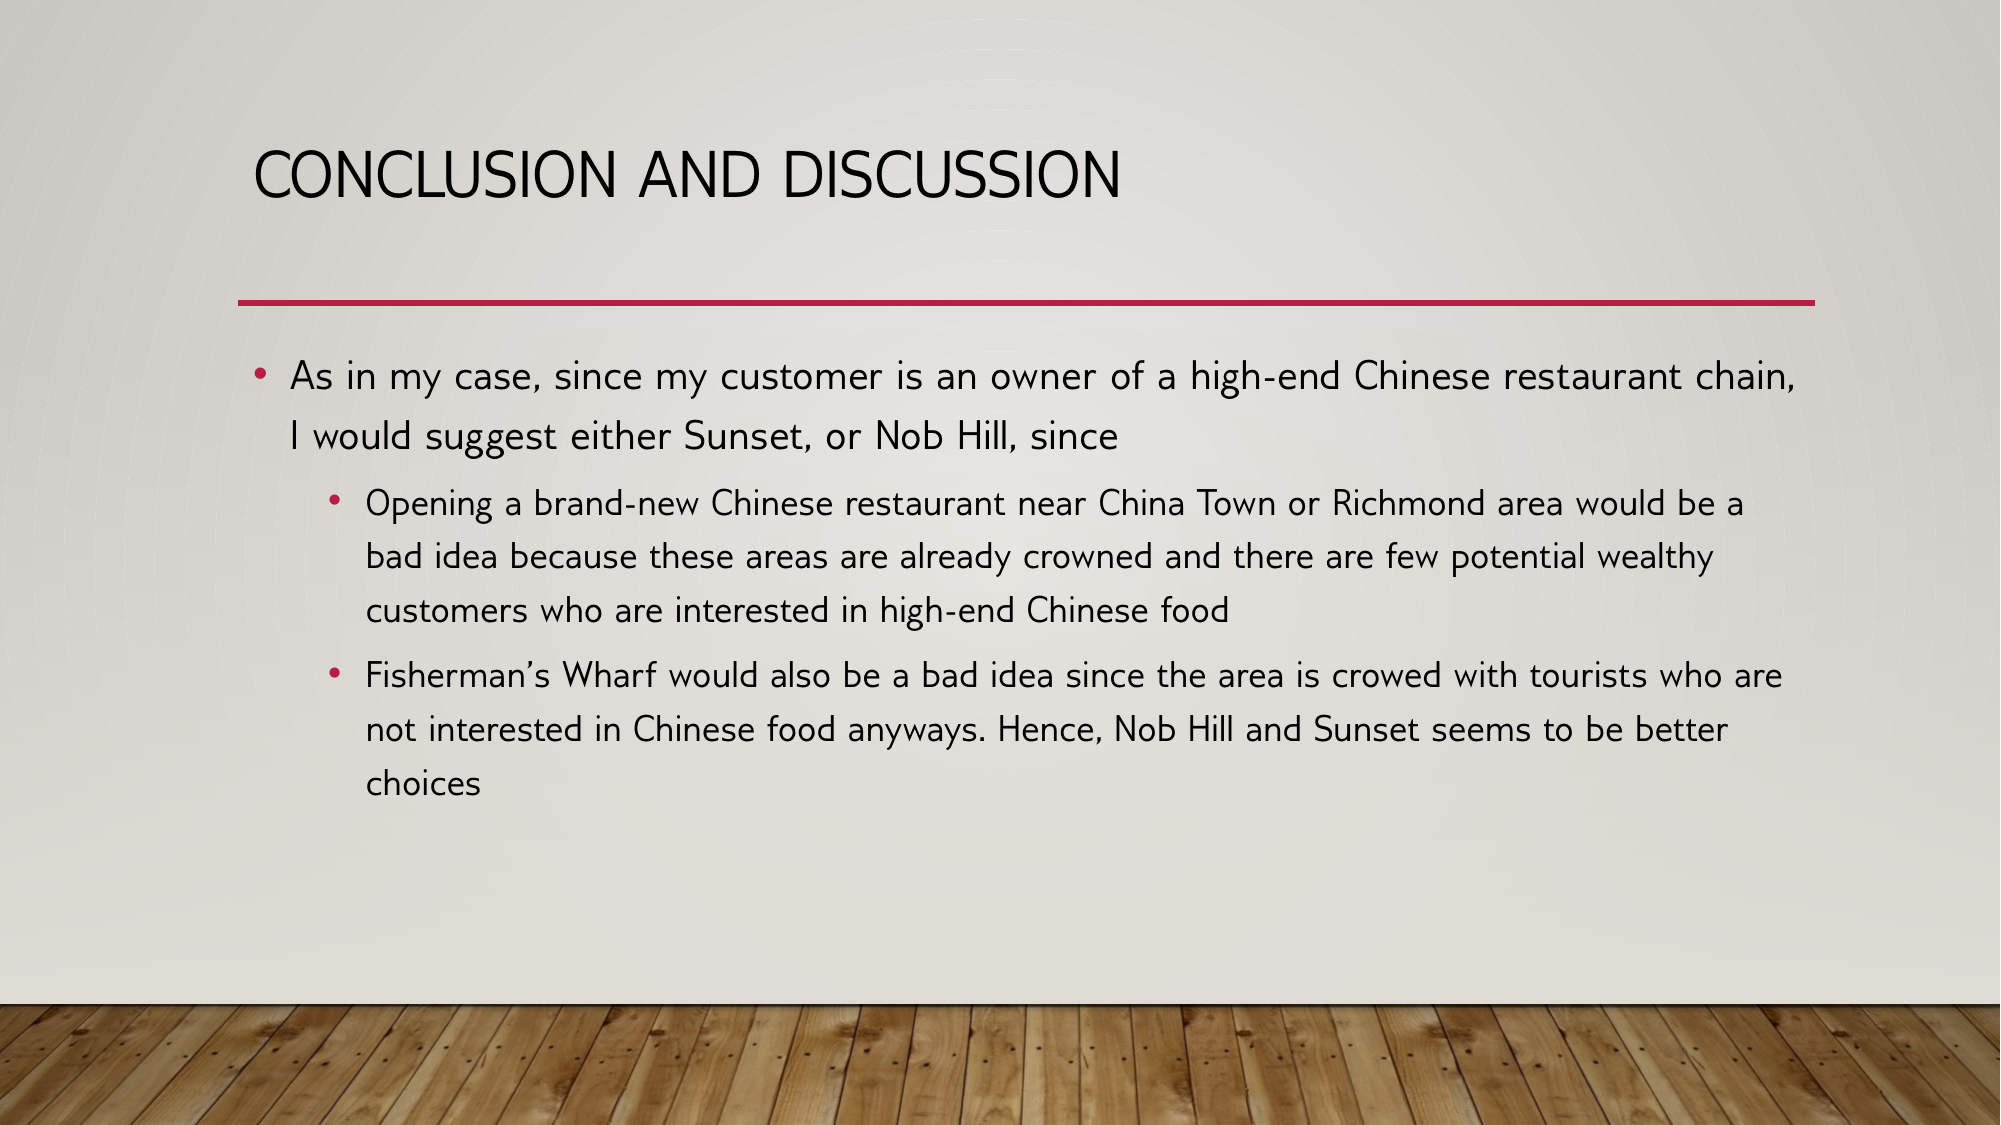

# Conclusion and discussion
As in my case, since my customer is an owner of a high-end Chinese restaurant chain, I would suggest either Sunset, or Nob Hill, since
Opening a brand-new Chinese restaurant near China Town or Richmond area would be a bad idea because these areas are already crowned and there are few potential wealthy customers who are interested in high-end Chinese food
Fisherman’s Wharf would also be a bad idea since the area is crowed with tourists who are not interested in Chinese food anyways. Hence, Nob Hill and Sunset seems to be better choices